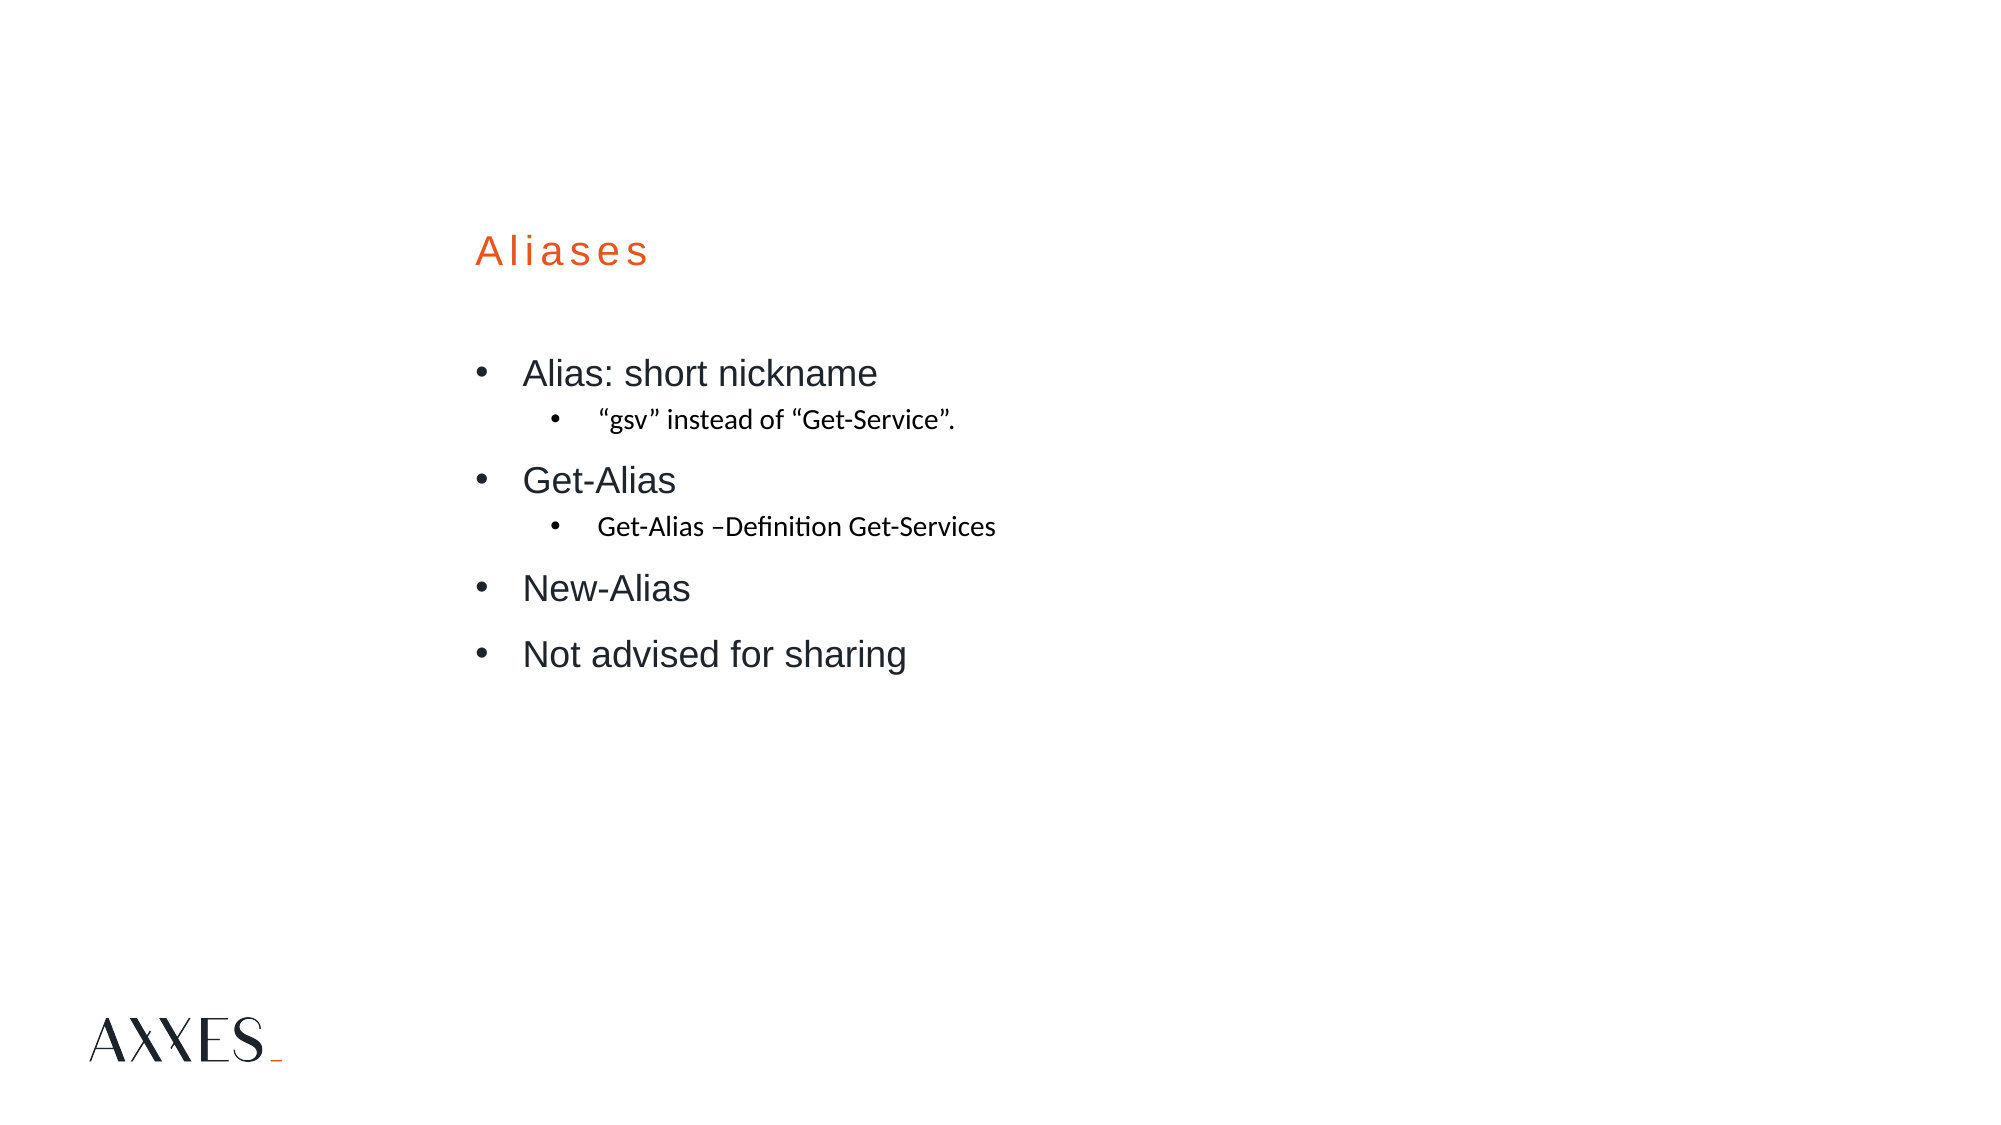

# Aliases
Alias: short nickname
“gsv” instead of “Get-Service”.
Get-Alias
Get-Alias –Definition Get-Services
New-Alias
Not advised for sharing